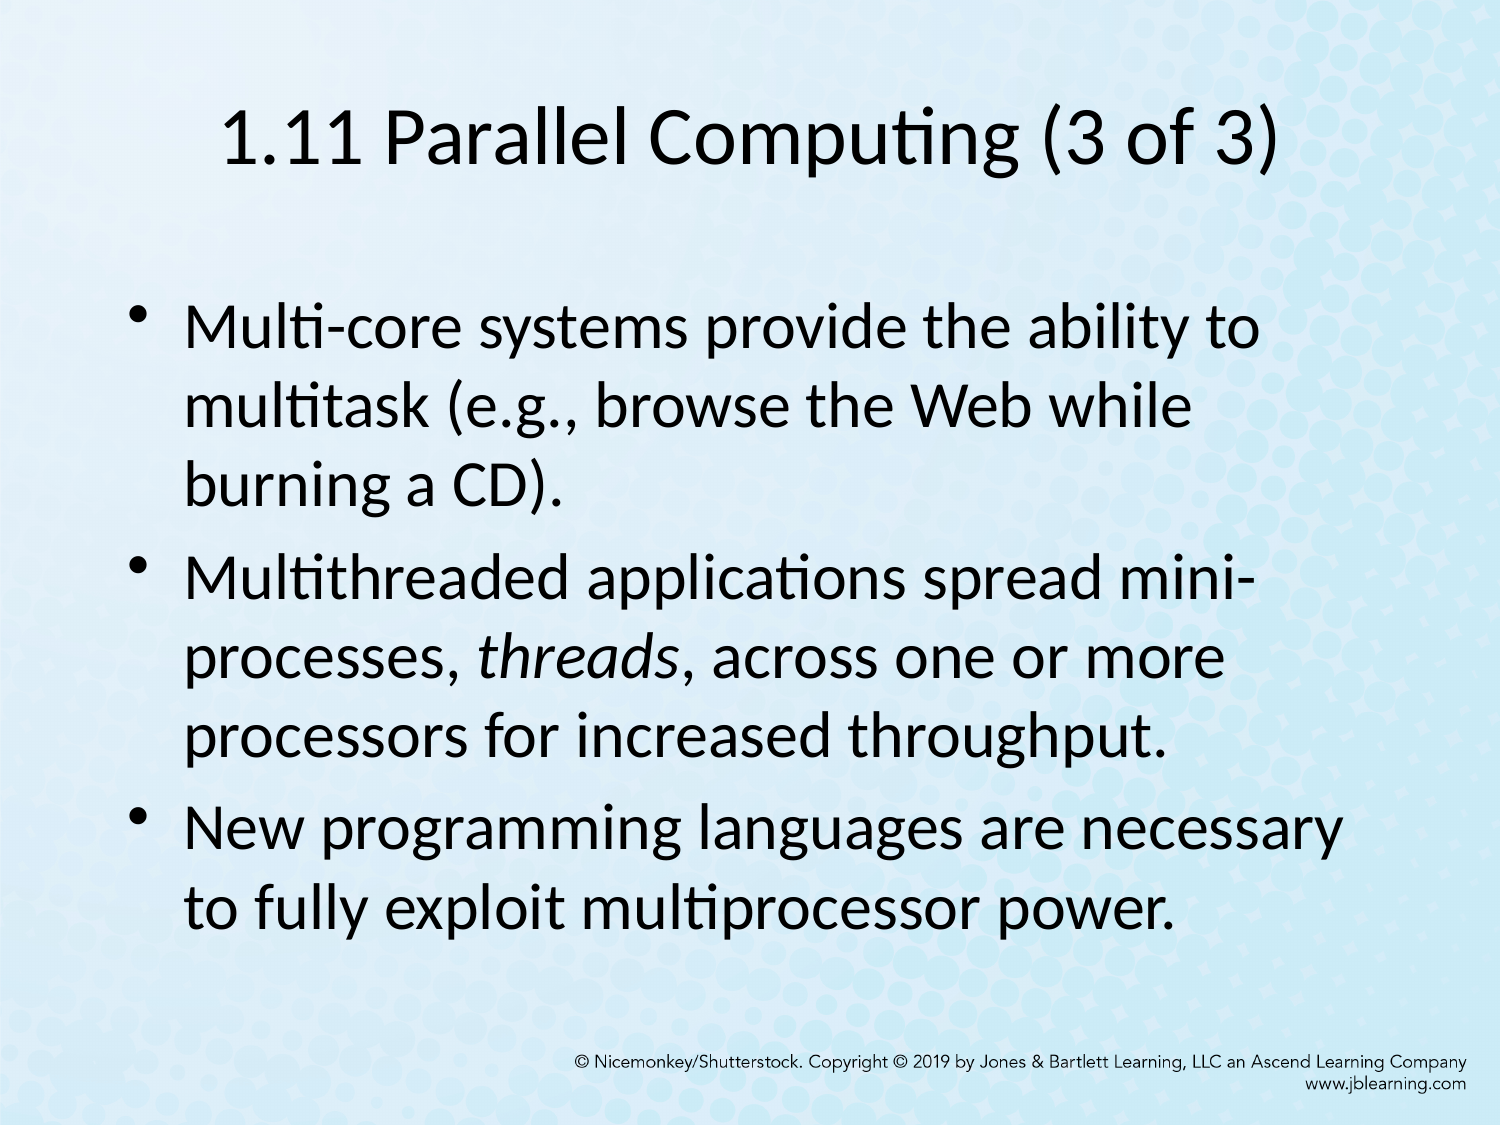

# 1.11 Parallel Computing (3 of 3)
Multi-core systems provide the ability to multitask (e.g., browse the Web while burning a CD).
Multithreaded applications spread mini-processes, threads, across one or more processors for increased throughput.
New programming languages are necessary to fully exploit multiprocessor power.